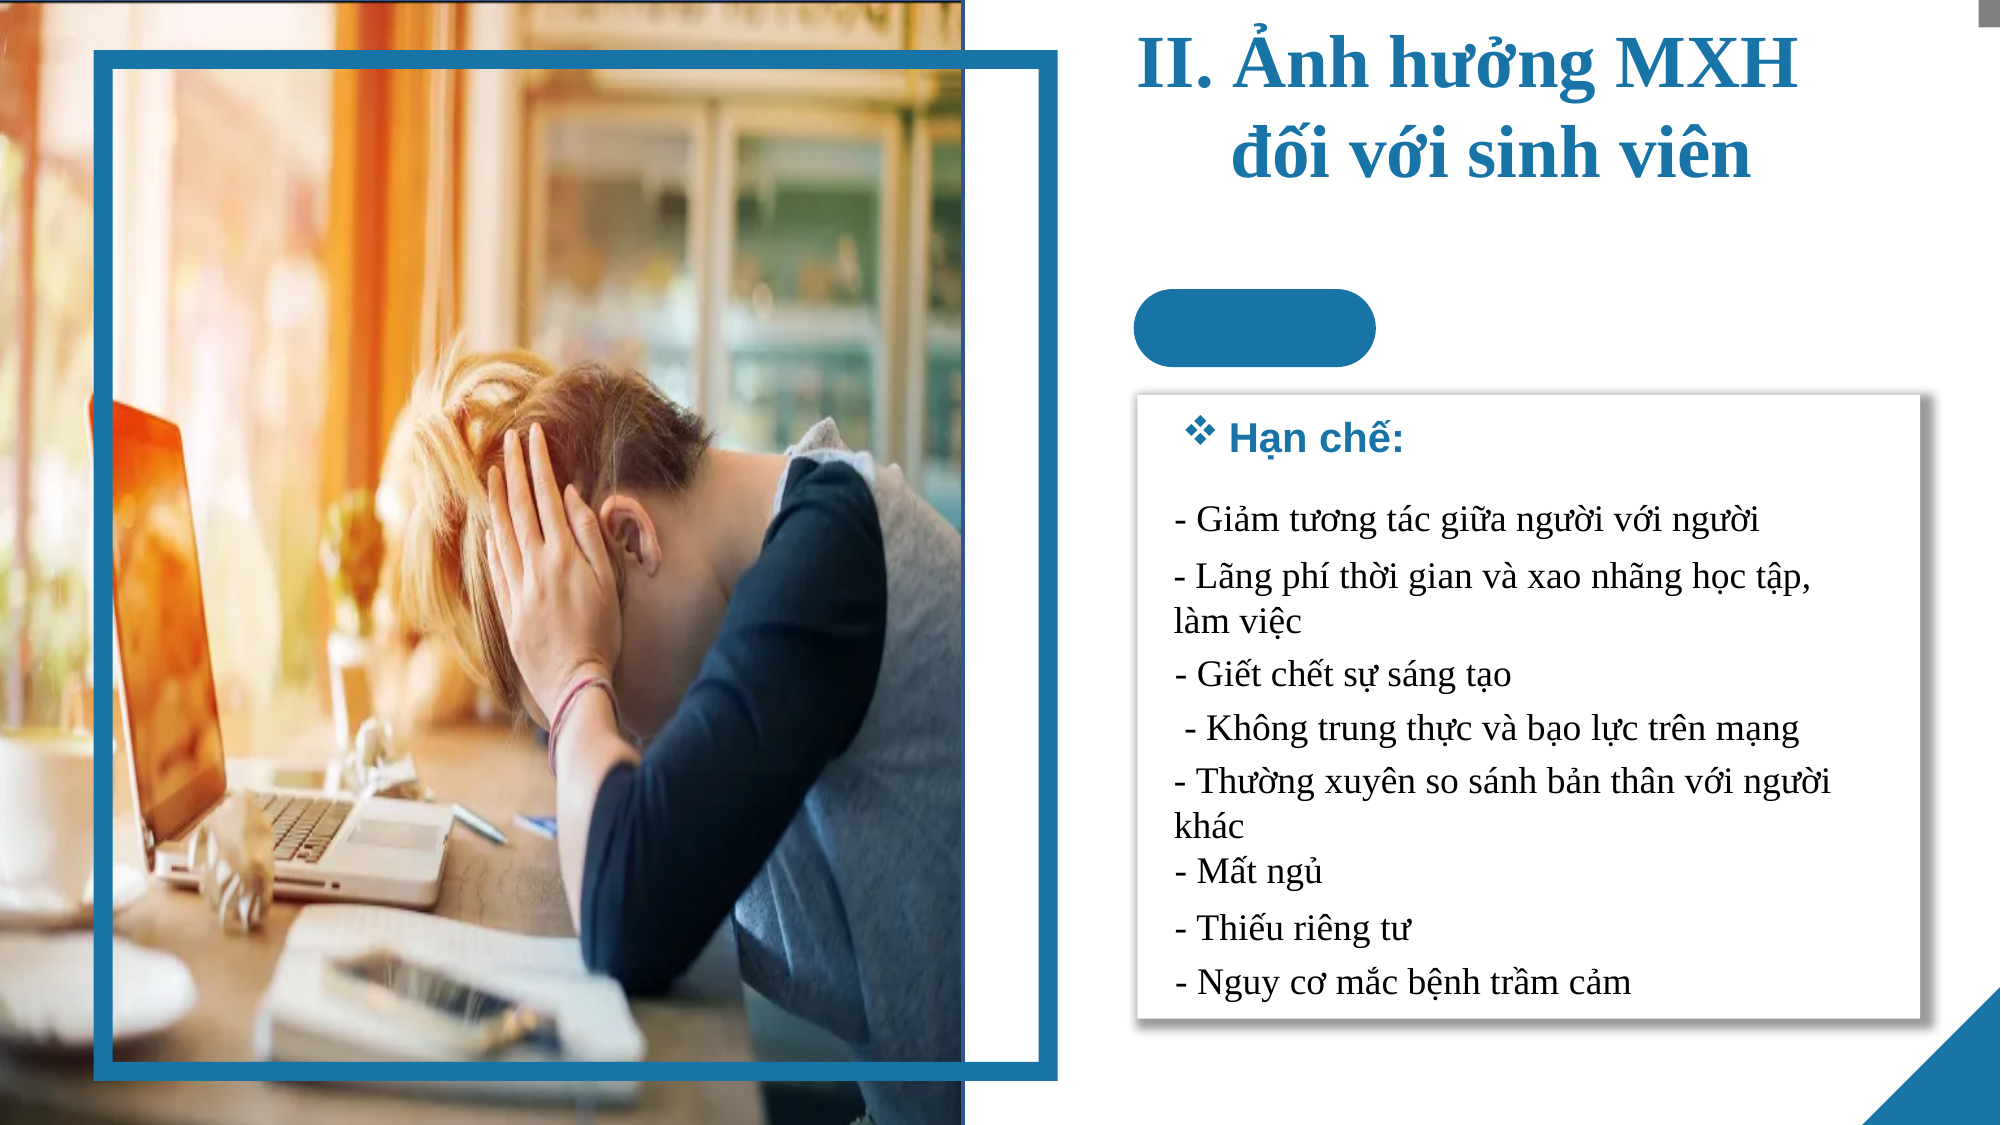

- Nguy cơ mắc bệnh trầm cảm

- Giết chết sự sáng tạo

- Mất ngủ

- Thường xuyên so sánh bản thân với người khác

- Thiếu riêng tư

- Lãng phí thời gian và xao nhãng học tập, làm việc

- Không trung thực và bạo lực trên mạng
II. Ảnh hưởng MXH
     đối với sinh viên

Hạn chế:
- Giảm tương tác giữa người với người